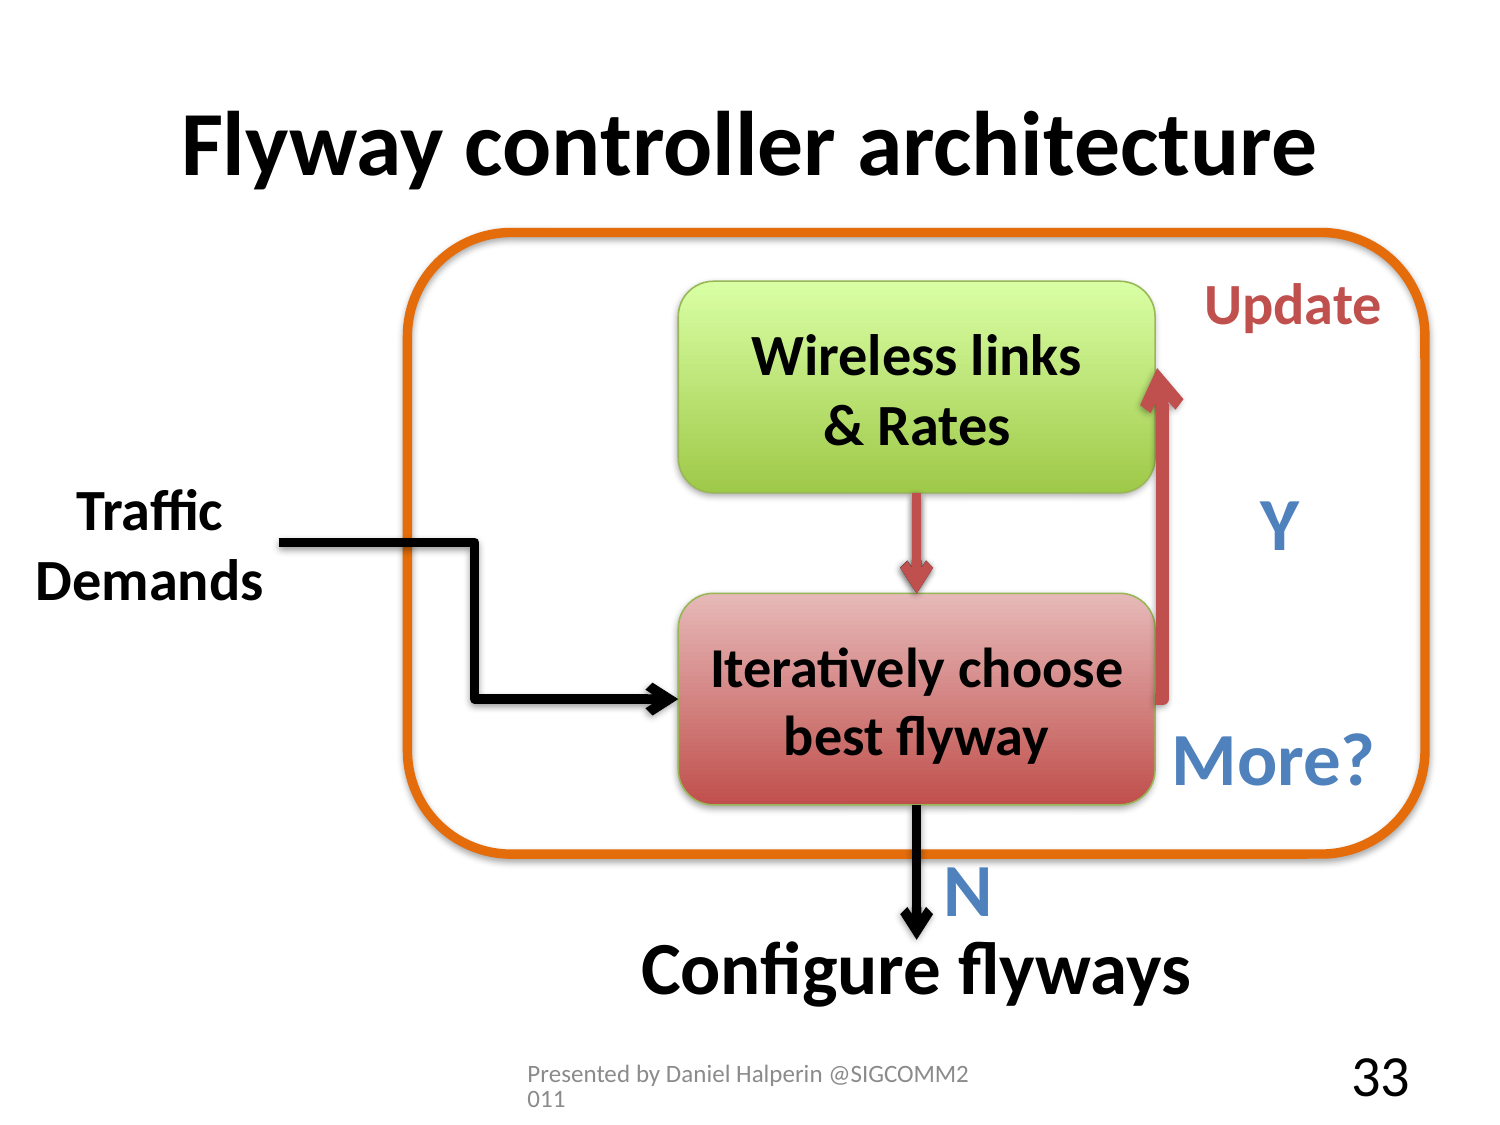

# Flyway controller architecture

Update
Wireless links
& Rates
Traffic
Demands
Y
Iteratively choose best flyway
More?
Configure flyways
N
Presented by Daniel Halperin @SIGCOMM2011
33